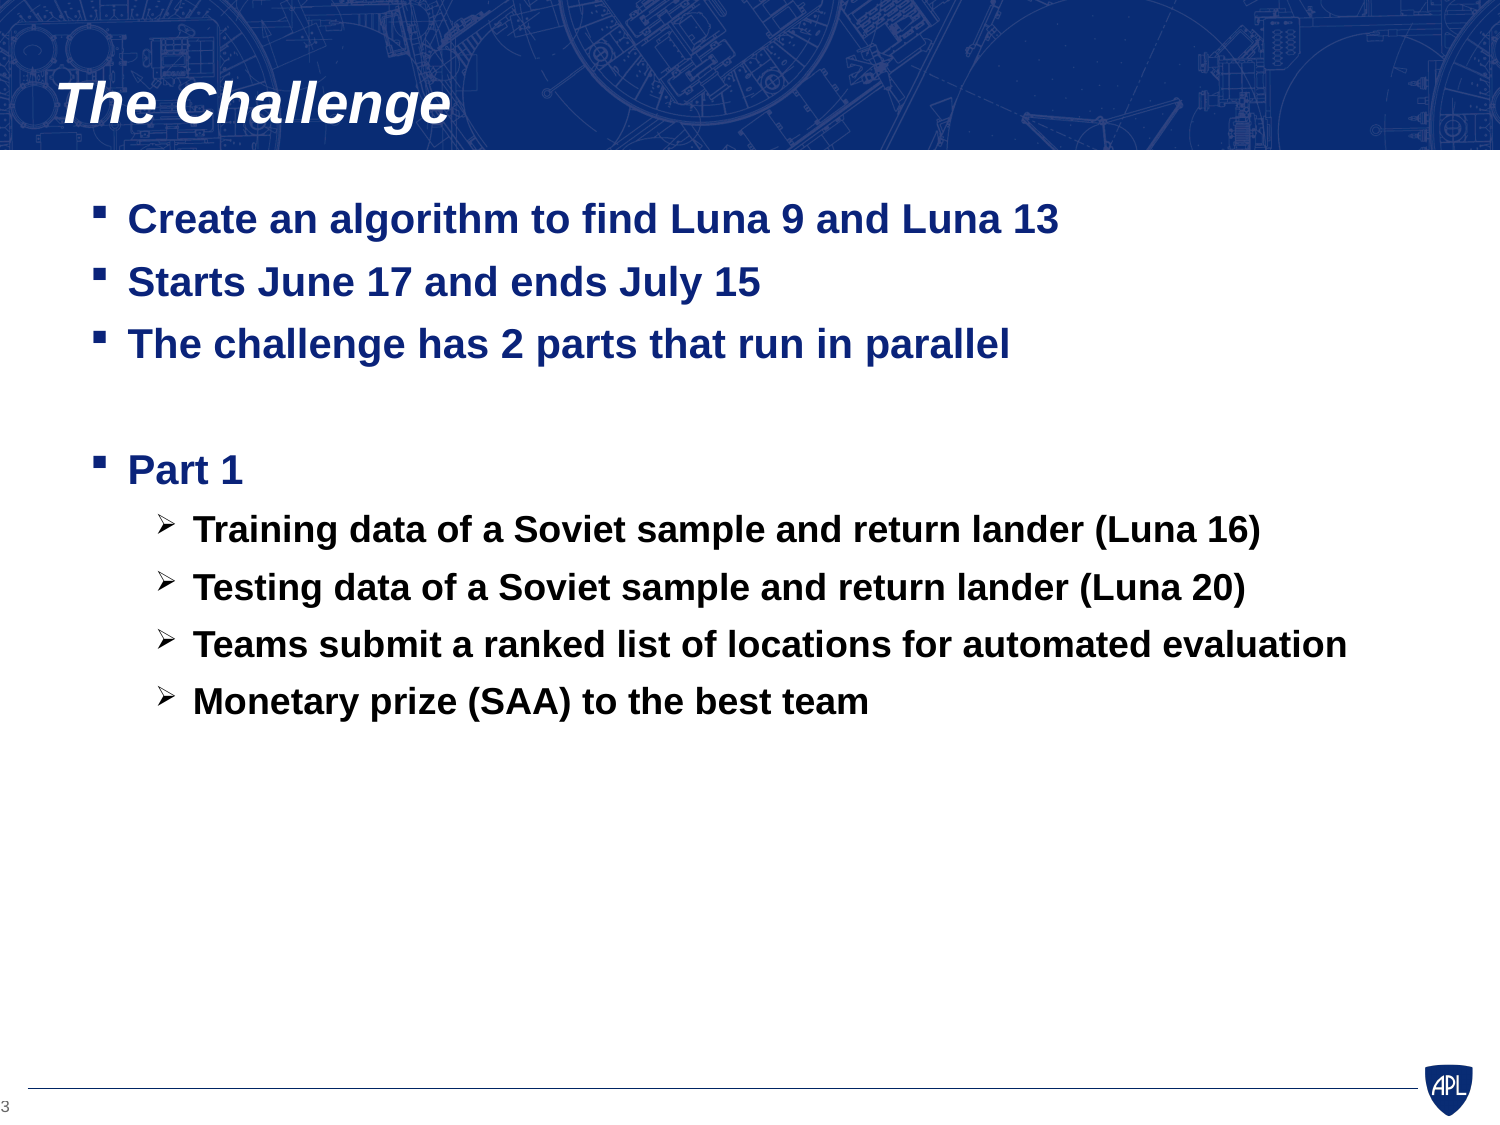

# The Challenge
Create an algorithm to find Luna 9 and Luna 13
Starts June 17 and ends July 15
The challenge has 2 parts that run in parallel

Part 1
Training data of a Soviet sample and return lander (Luna 16)
Testing data of a Soviet sample and return lander (Luna 20)
Teams submit a ranked list of locations for automated evaluation
Monetary prize (SAA) to the best team